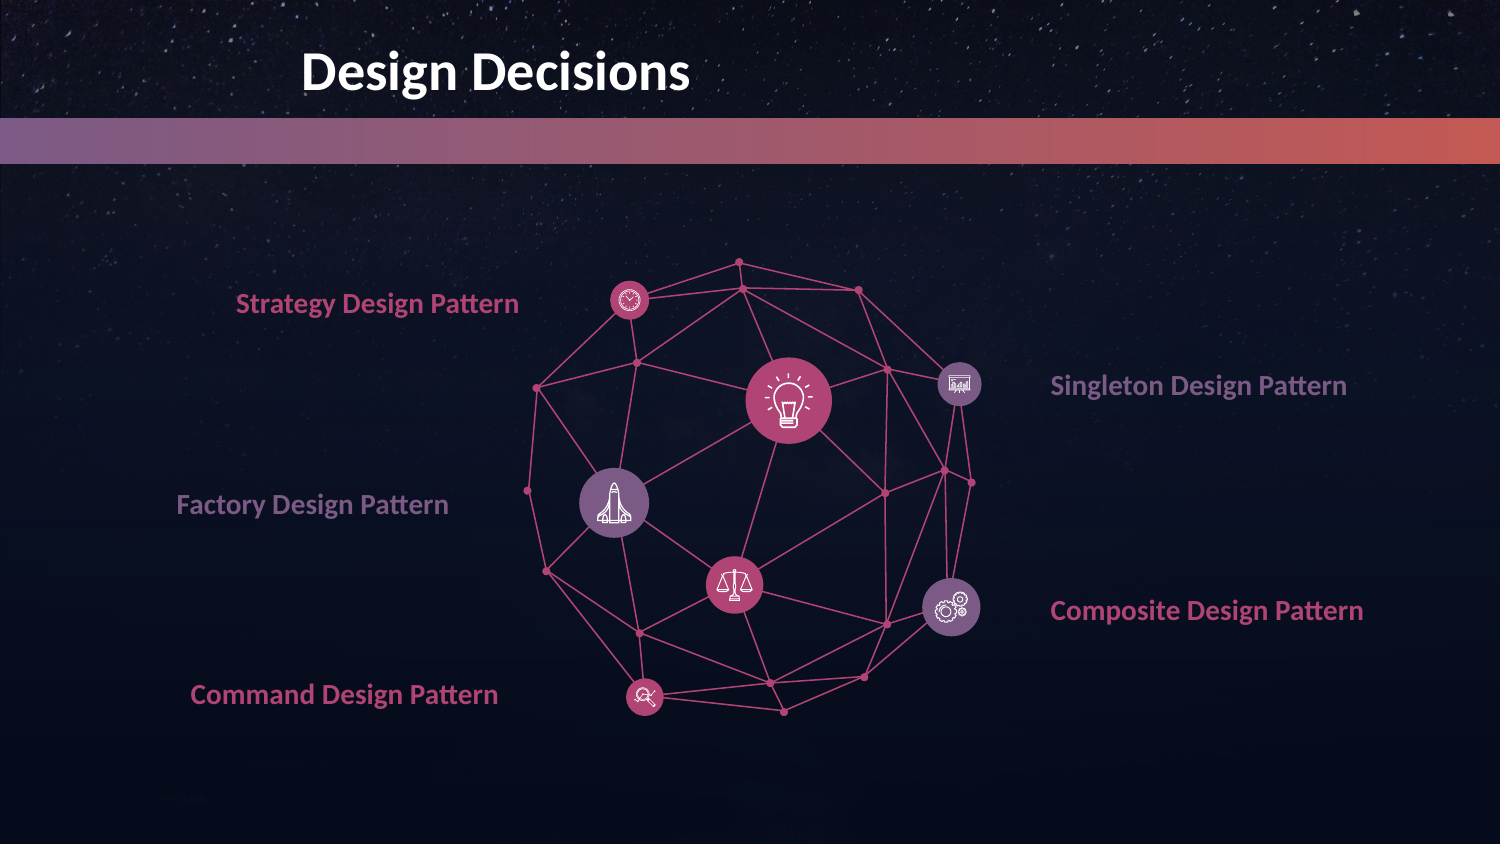

Design Decisions

Strategy Design Pattern
Singleton Design Pattern
Factory Design Pattern
Composite Design Pattern
Command Design Pattern